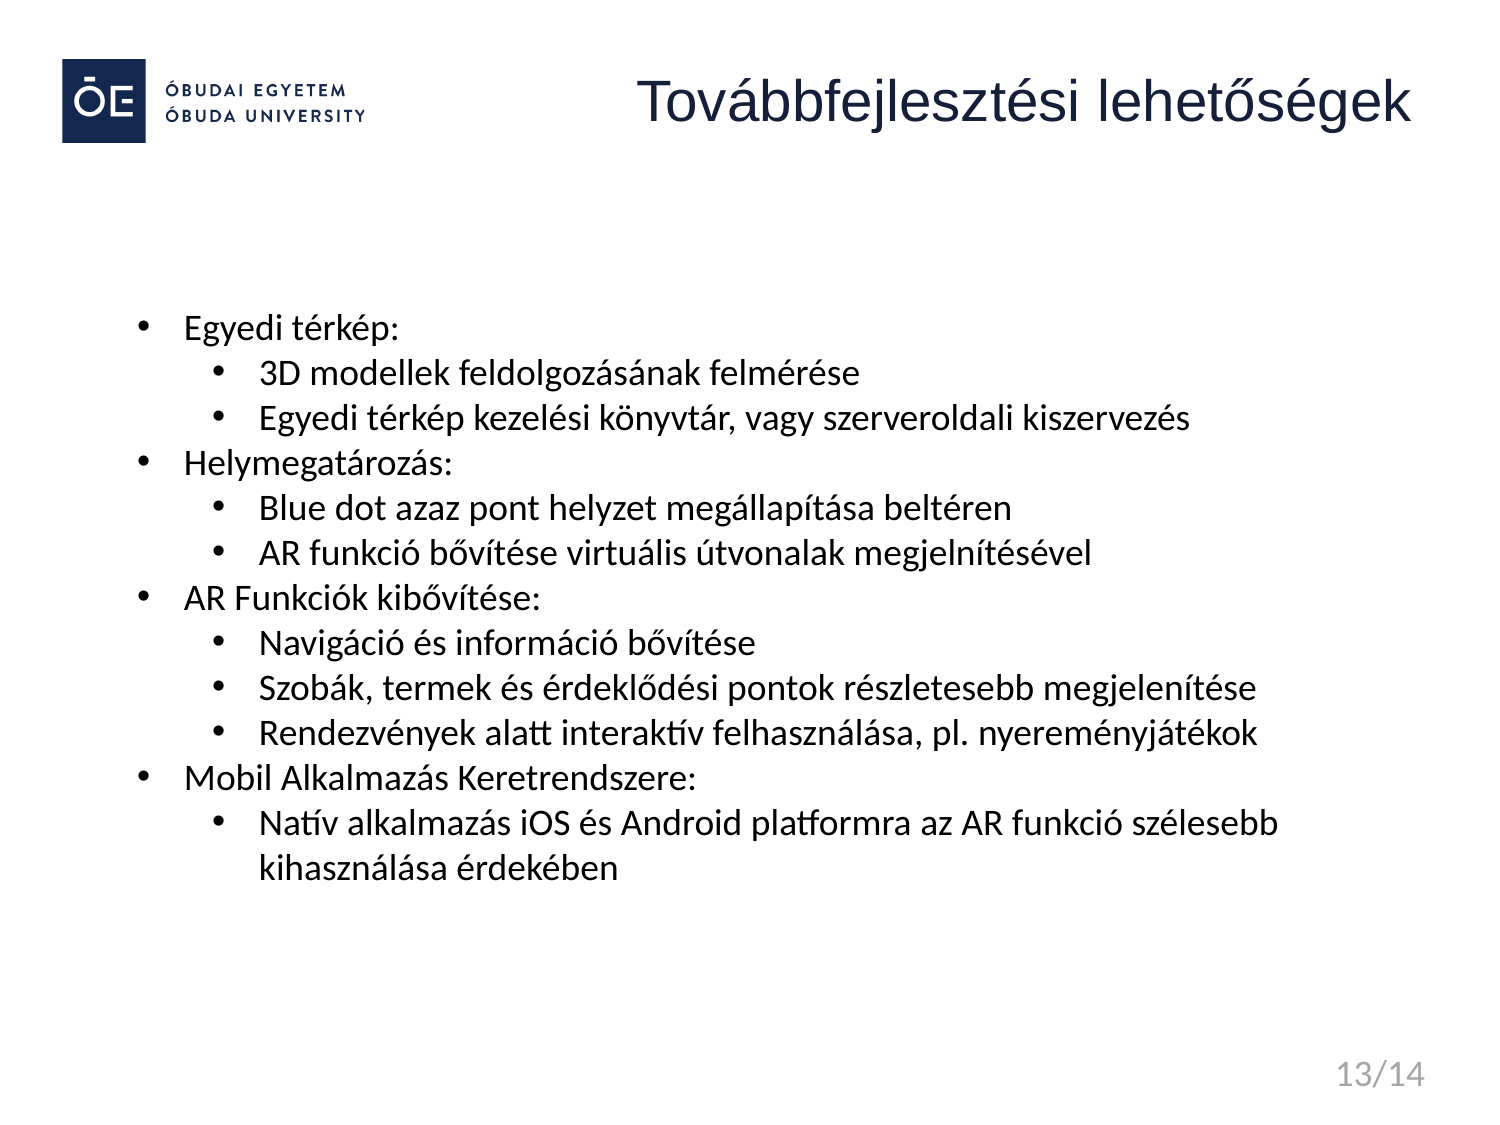

# Továbbfejlesztési lehetőségek
Egyedi térkép:
3D modellek feldolgozásának felmérése
Egyedi térkép kezelési könyvtár, vagy szerveroldali kiszervezés
Helymegatározás:
Blue dot azaz pont helyzet megállapítása beltéren
AR funkció bővítése virtuális útvonalak megjelnítésével
AR Funkciók kibővítése:
Navigáció és információ bővítése
Szobák, termek és érdeklődési pontok részletesebb megjelenítése
Rendezvények alatt interaktív felhasználása, pl. nyereményjátékok
Mobil Alkalmazás Keretrendszere:
Natív alkalmazás iOS és Android platformra az AR funkció szélesebb kihasználása érdekében
13/14